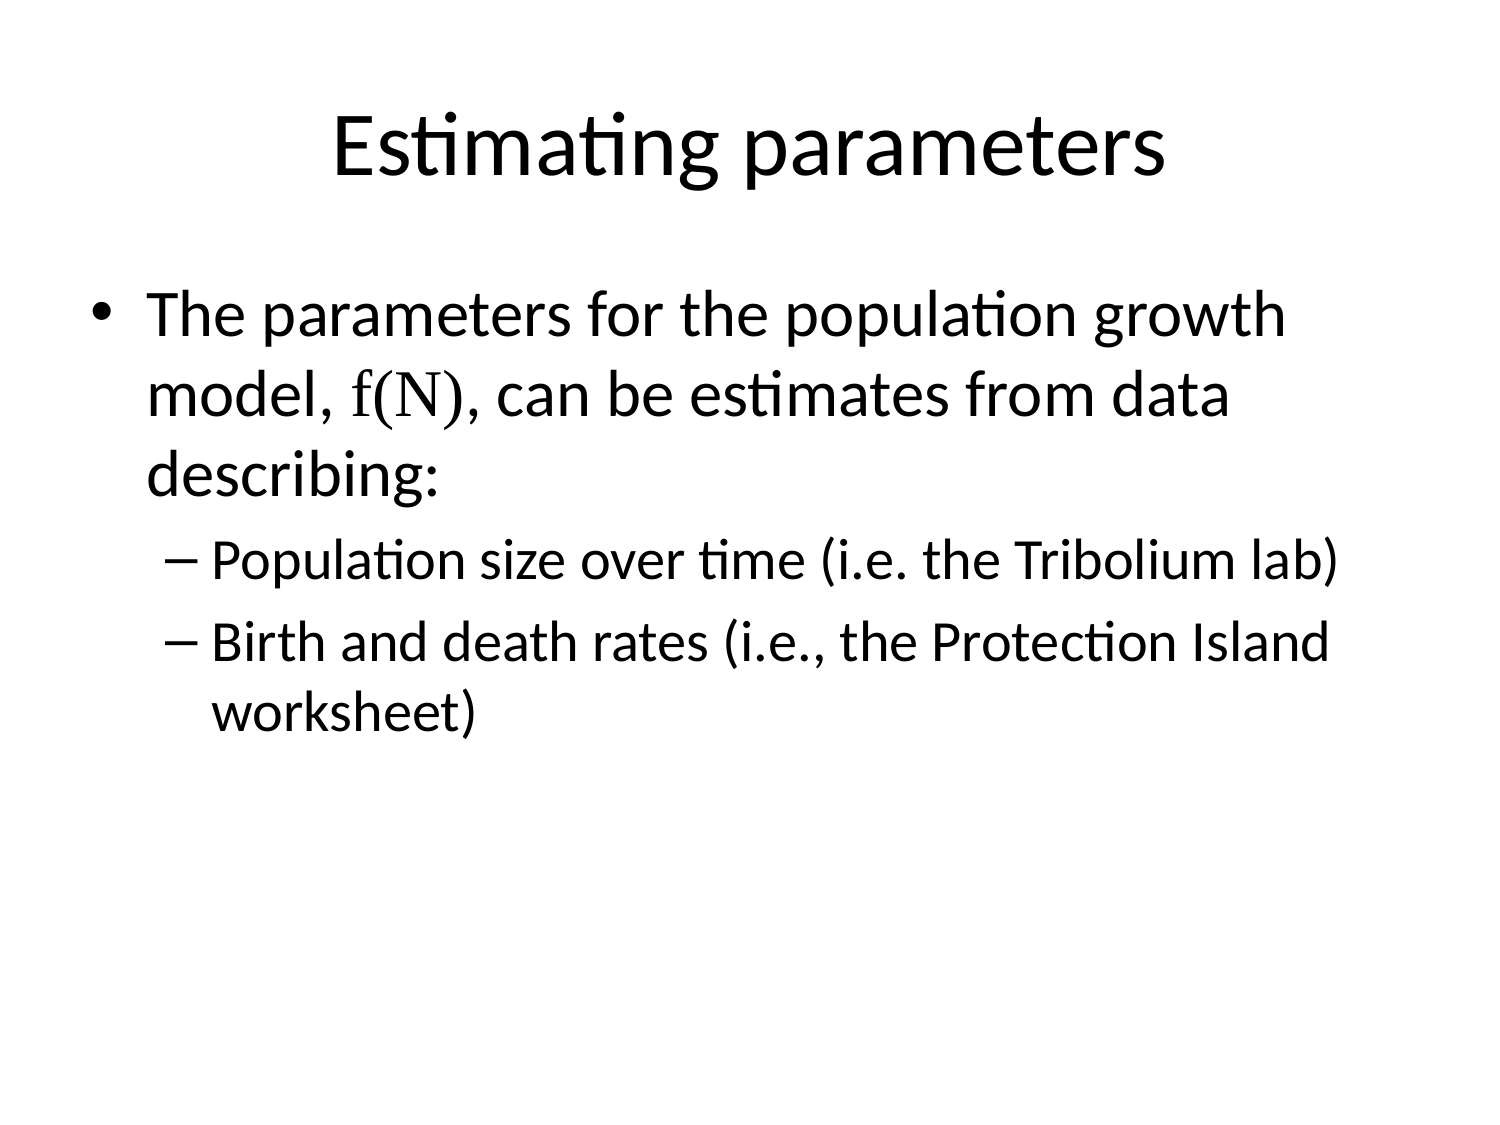

# Estimating parameters
The parameters for the population growth model, f(N), can be estimates from data describing:
Population size over time (i.e. the Tribolium lab)
Birth and death rates (i.e., the Protection Island worksheet)